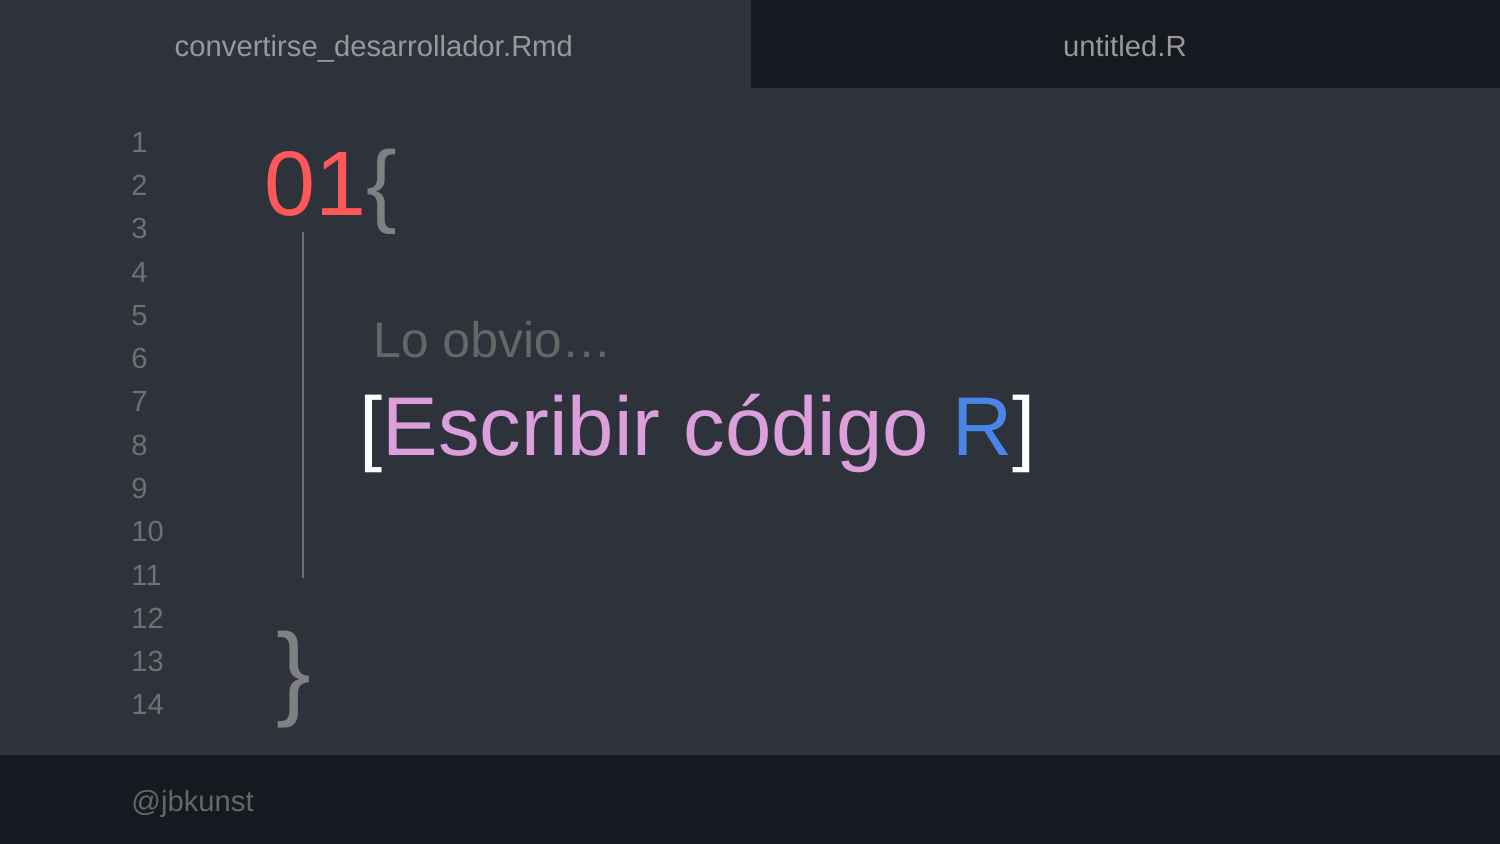

convertirse_desarrollador.Rmd
untitled.R
01{
# Lo obvio…
[Escribir código R]
}
@jbkunst